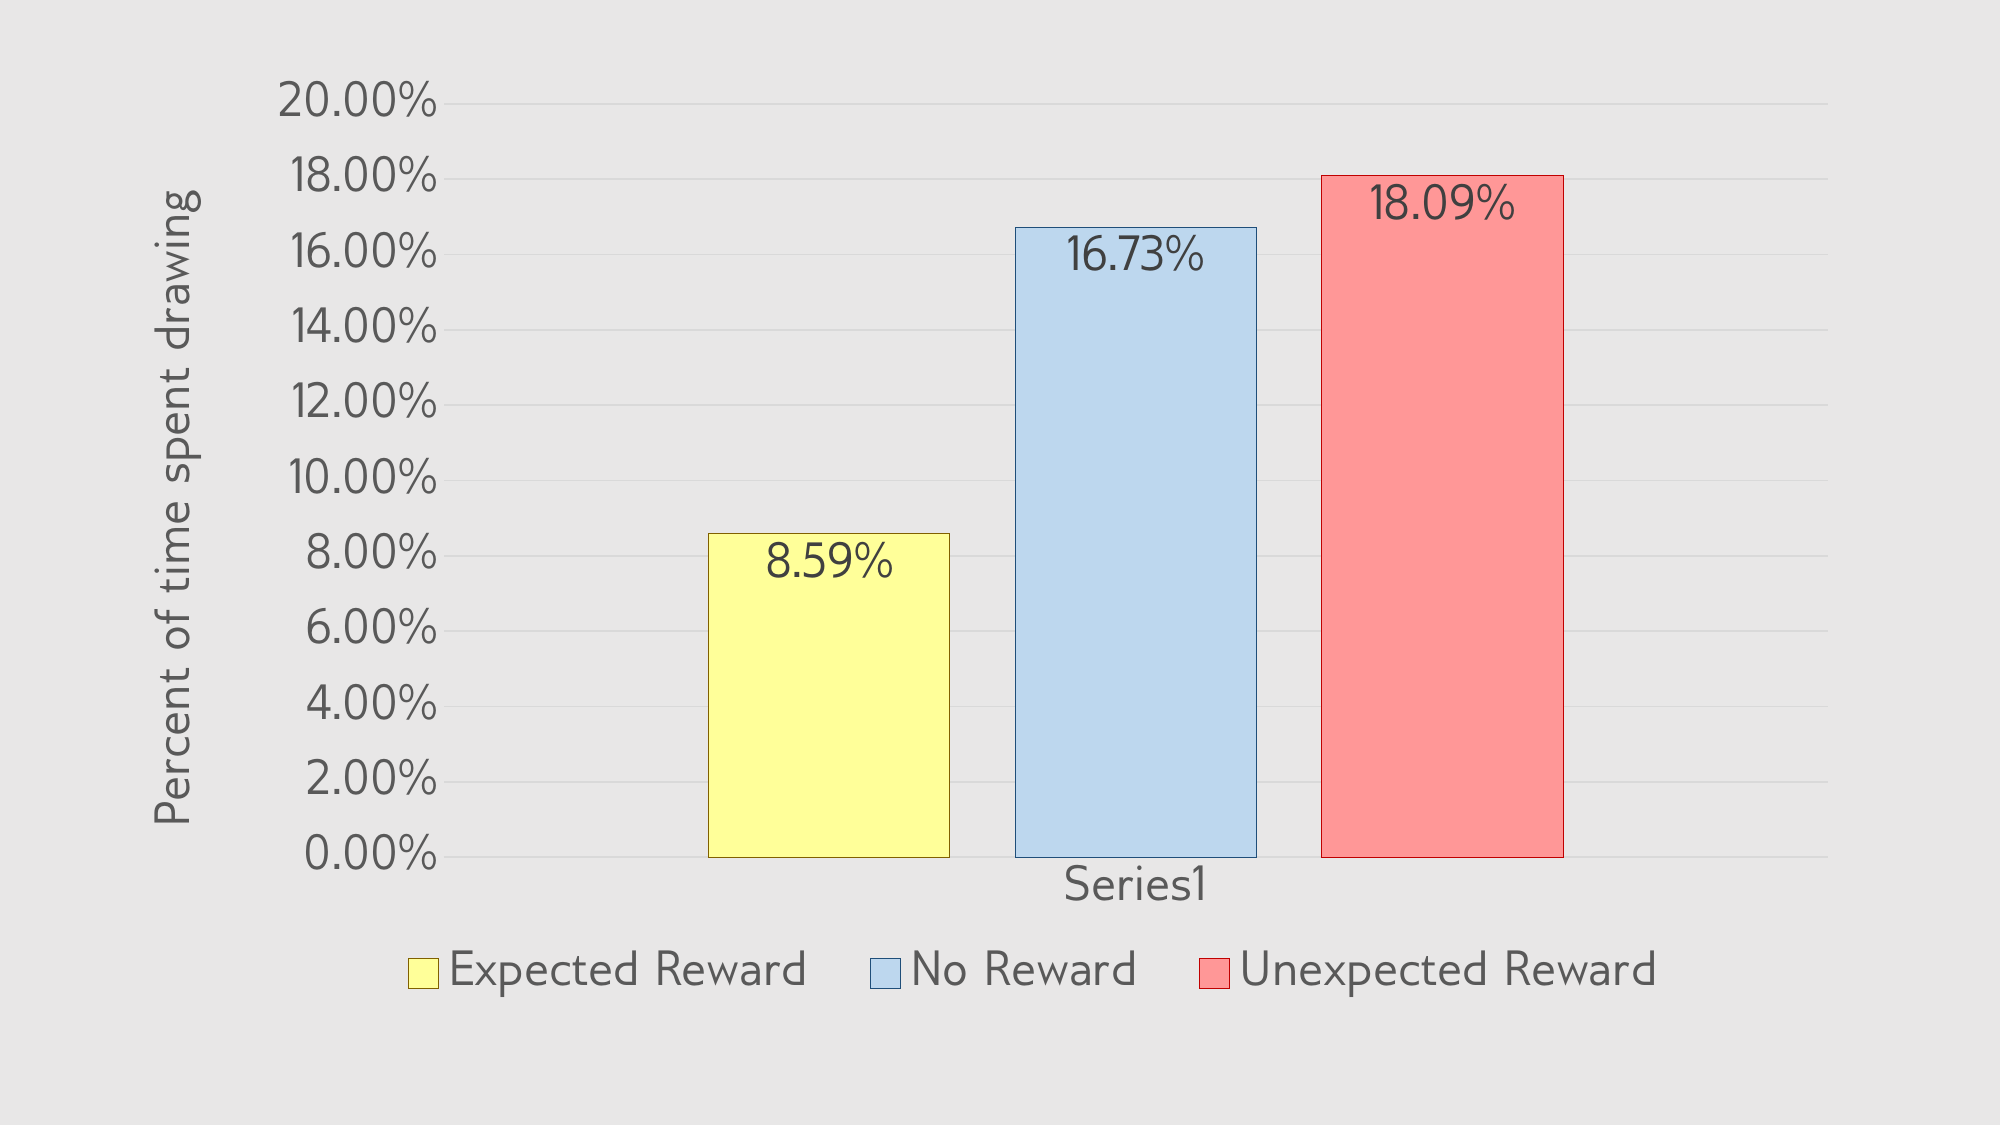

### Chart

| Category | Expected Reward | No Reward | Unexpected Reward |
|---|---|---|---|
|  | 0.0859 | 0.1673 | 0.1809 |